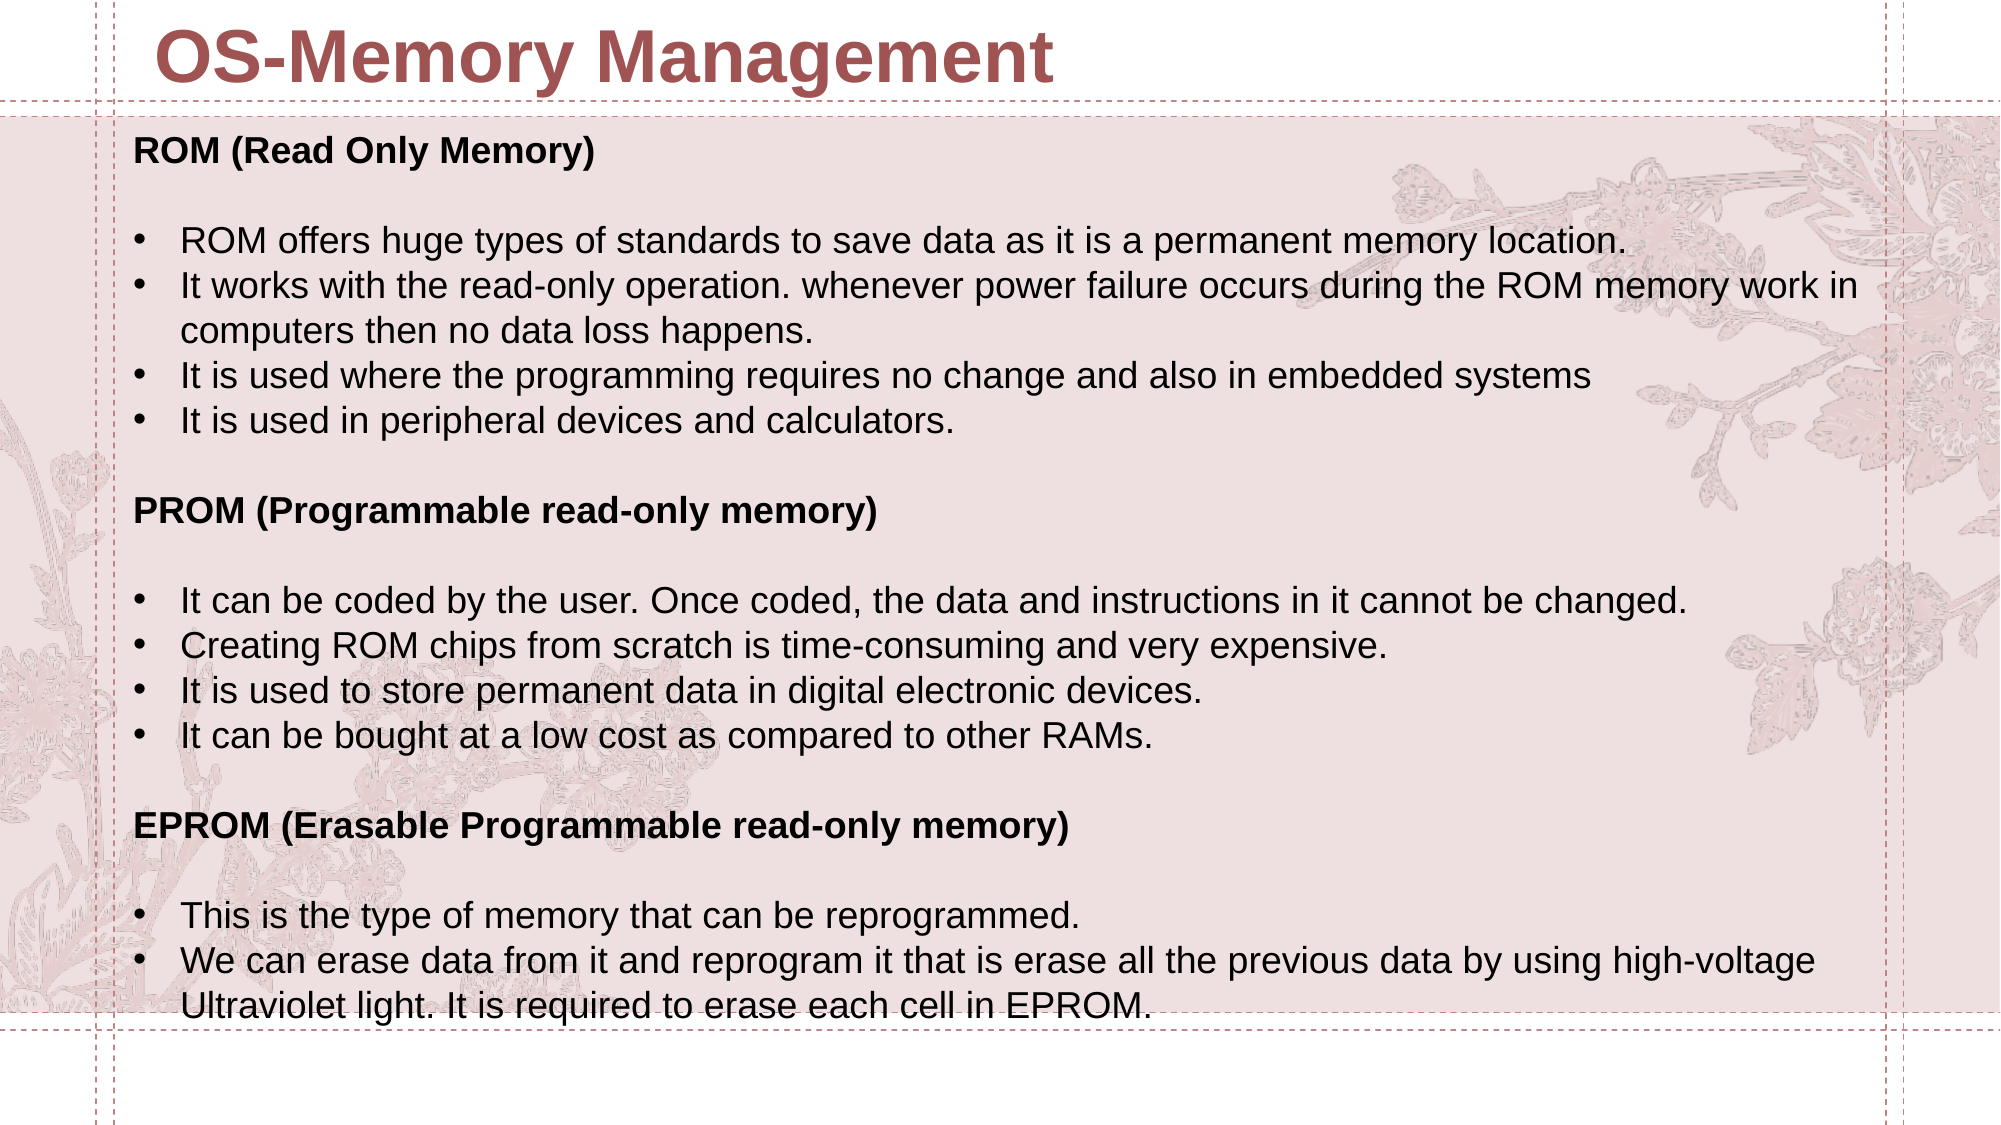

OS-Memory Management
ROM (Read Only Memory)

ROM offers huge types of standards to save data as it is a permanent memory location.
It works with the read-only operation. whenever power failure occurs during the ROM memory work in computers then no data loss happens.
It is used where the programming requires no change and also in embedded systems
It is used in peripheral devices and calculators.

PROM (Programmable read-only memory)

It can be coded by the user. Once coded, the data and instructions in it cannot be changed.
Creating ROM chips from scratch is time-consuming and very expensive.
It is used to store permanent data in digital electronic devices.
It can be bought at a low cost as compared to other RAMs.

EPROM (Erasable Programmable read-only memory)

This is the type of memory that can be reprogrammed.
We can erase data from it and reprogram it that is erase all the previous data by using high-voltage Ultraviolet light. It is required to erase each cell in EPROM.